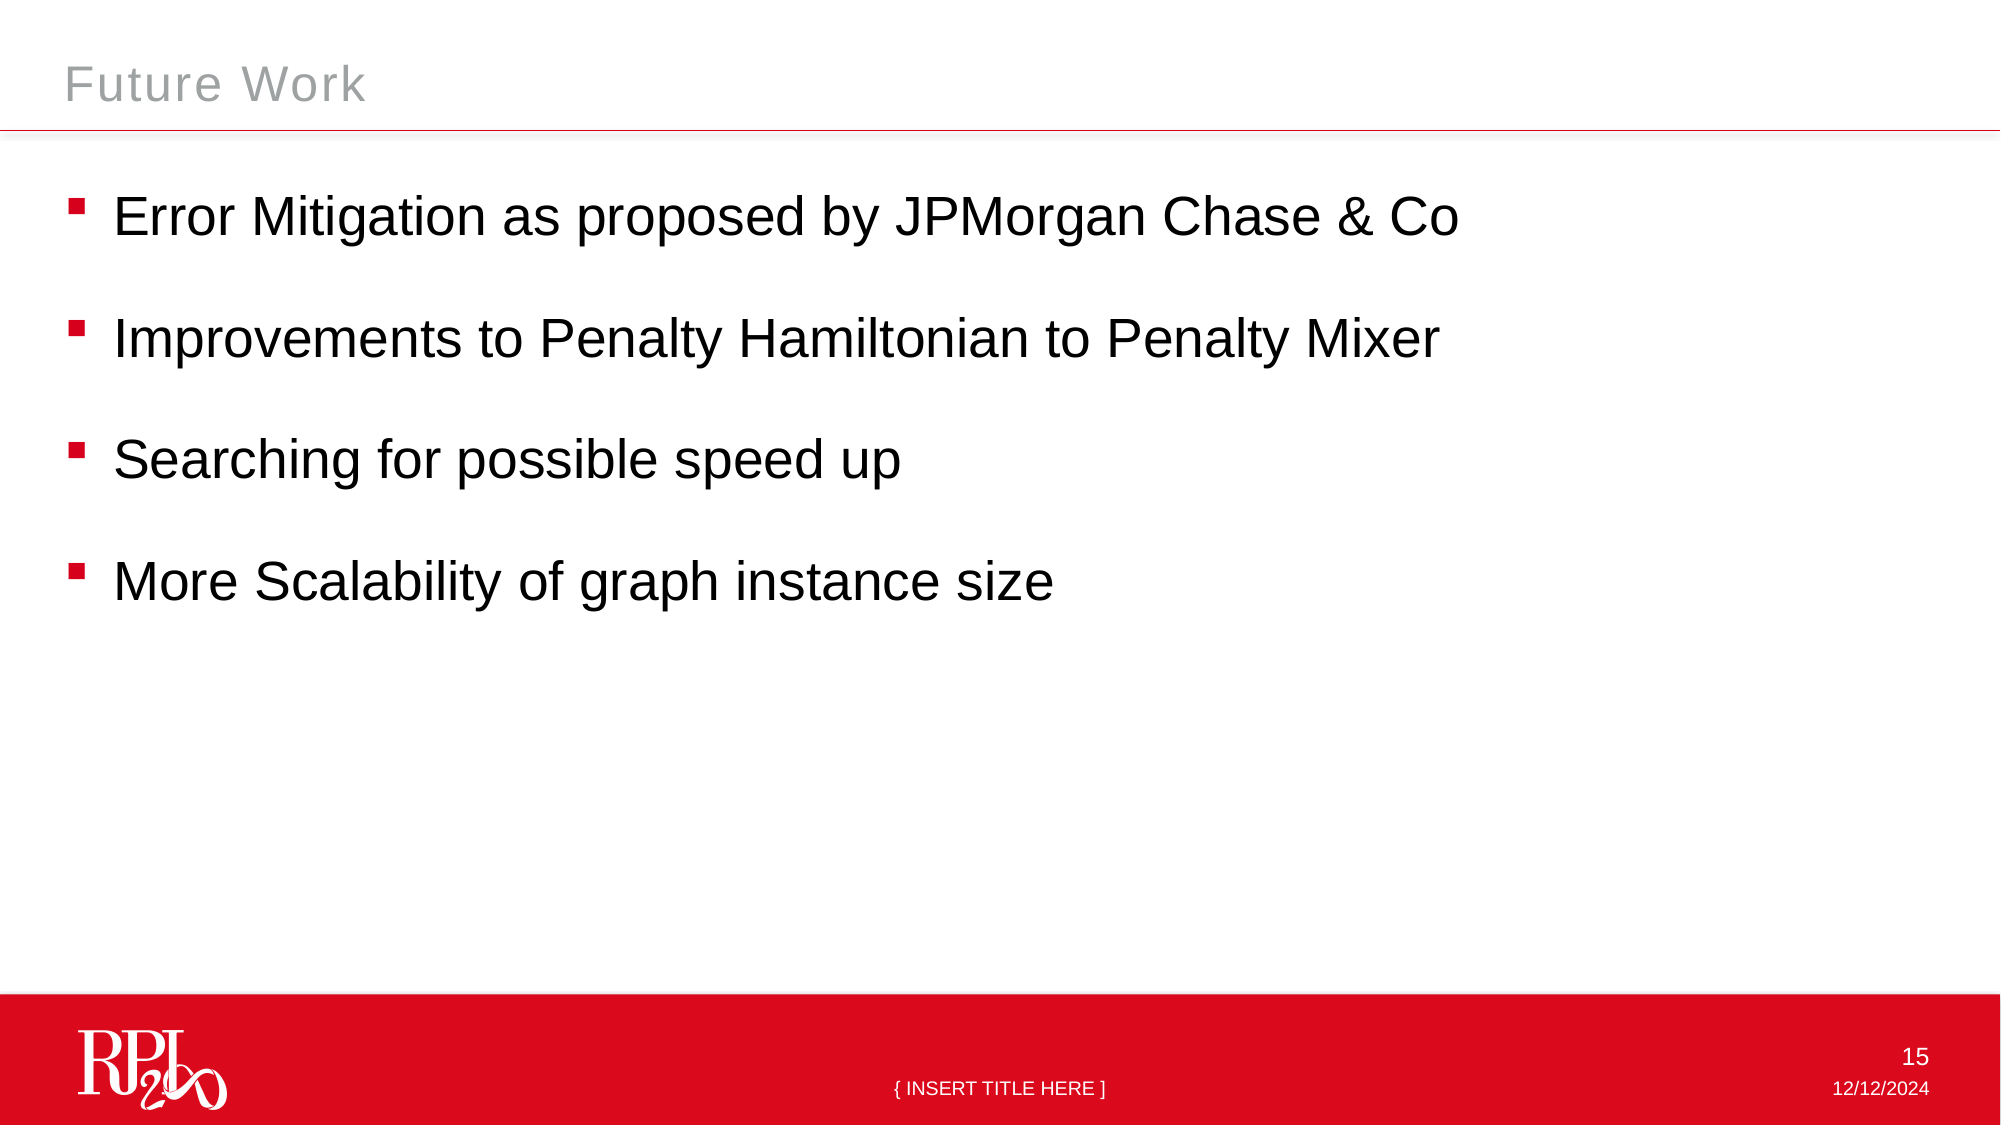

Future Work
Error Mitigation as proposed by JPMorgan Chase & Co
Improvements to Penalty Hamiltonian to Penalty Mixer
Searching for possible speed up
More Scalability of graph instance size